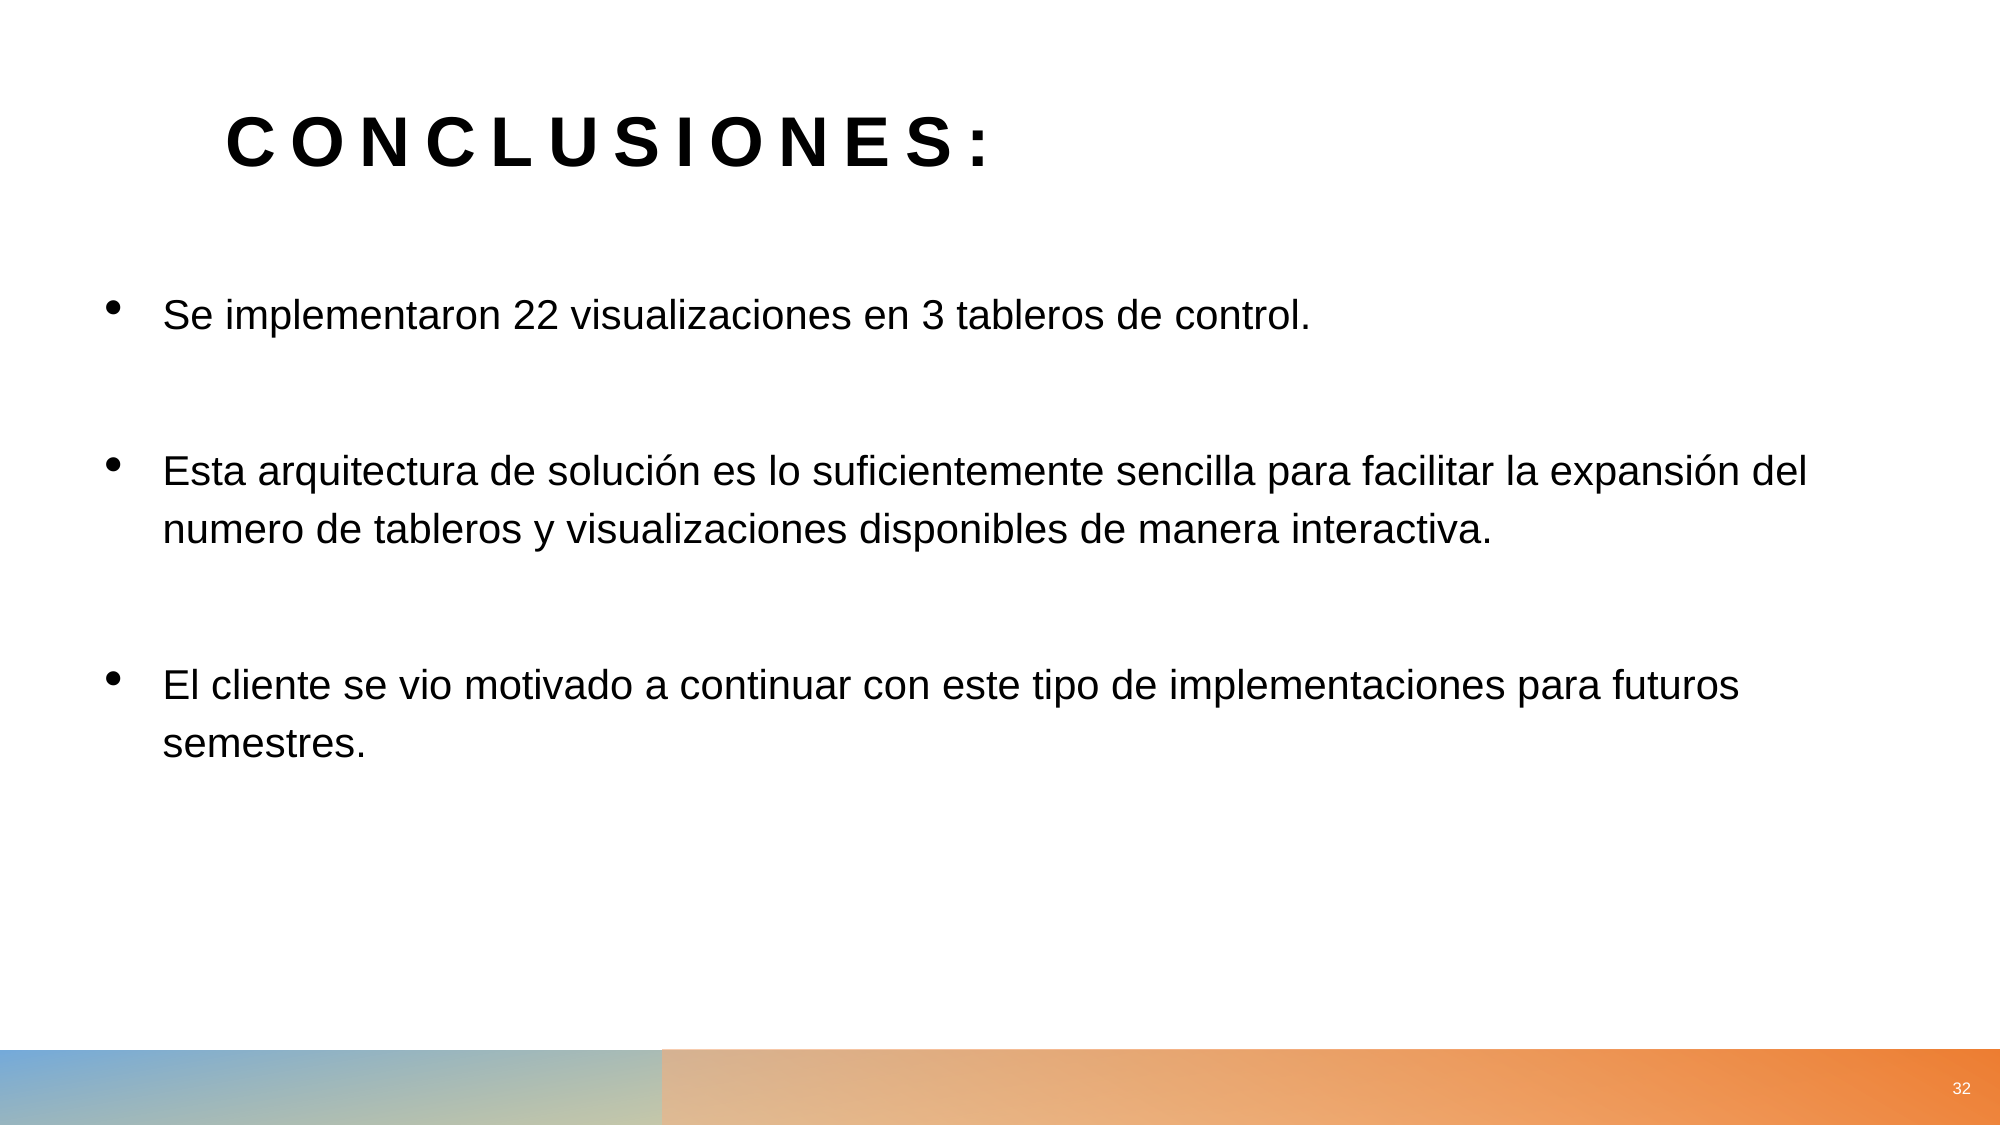

# Conclusiones:
Se implementaron 22 visualizaciones en 3 tableros de control.

Esta arquitectura de solución es lo suficientemente sencilla para facilitar la expansión del numero de tableros y visualizaciones disponibles de manera interactiva.

El cliente se vio motivado a continuar con este tipo de implementaciones para futuros semestres.

32